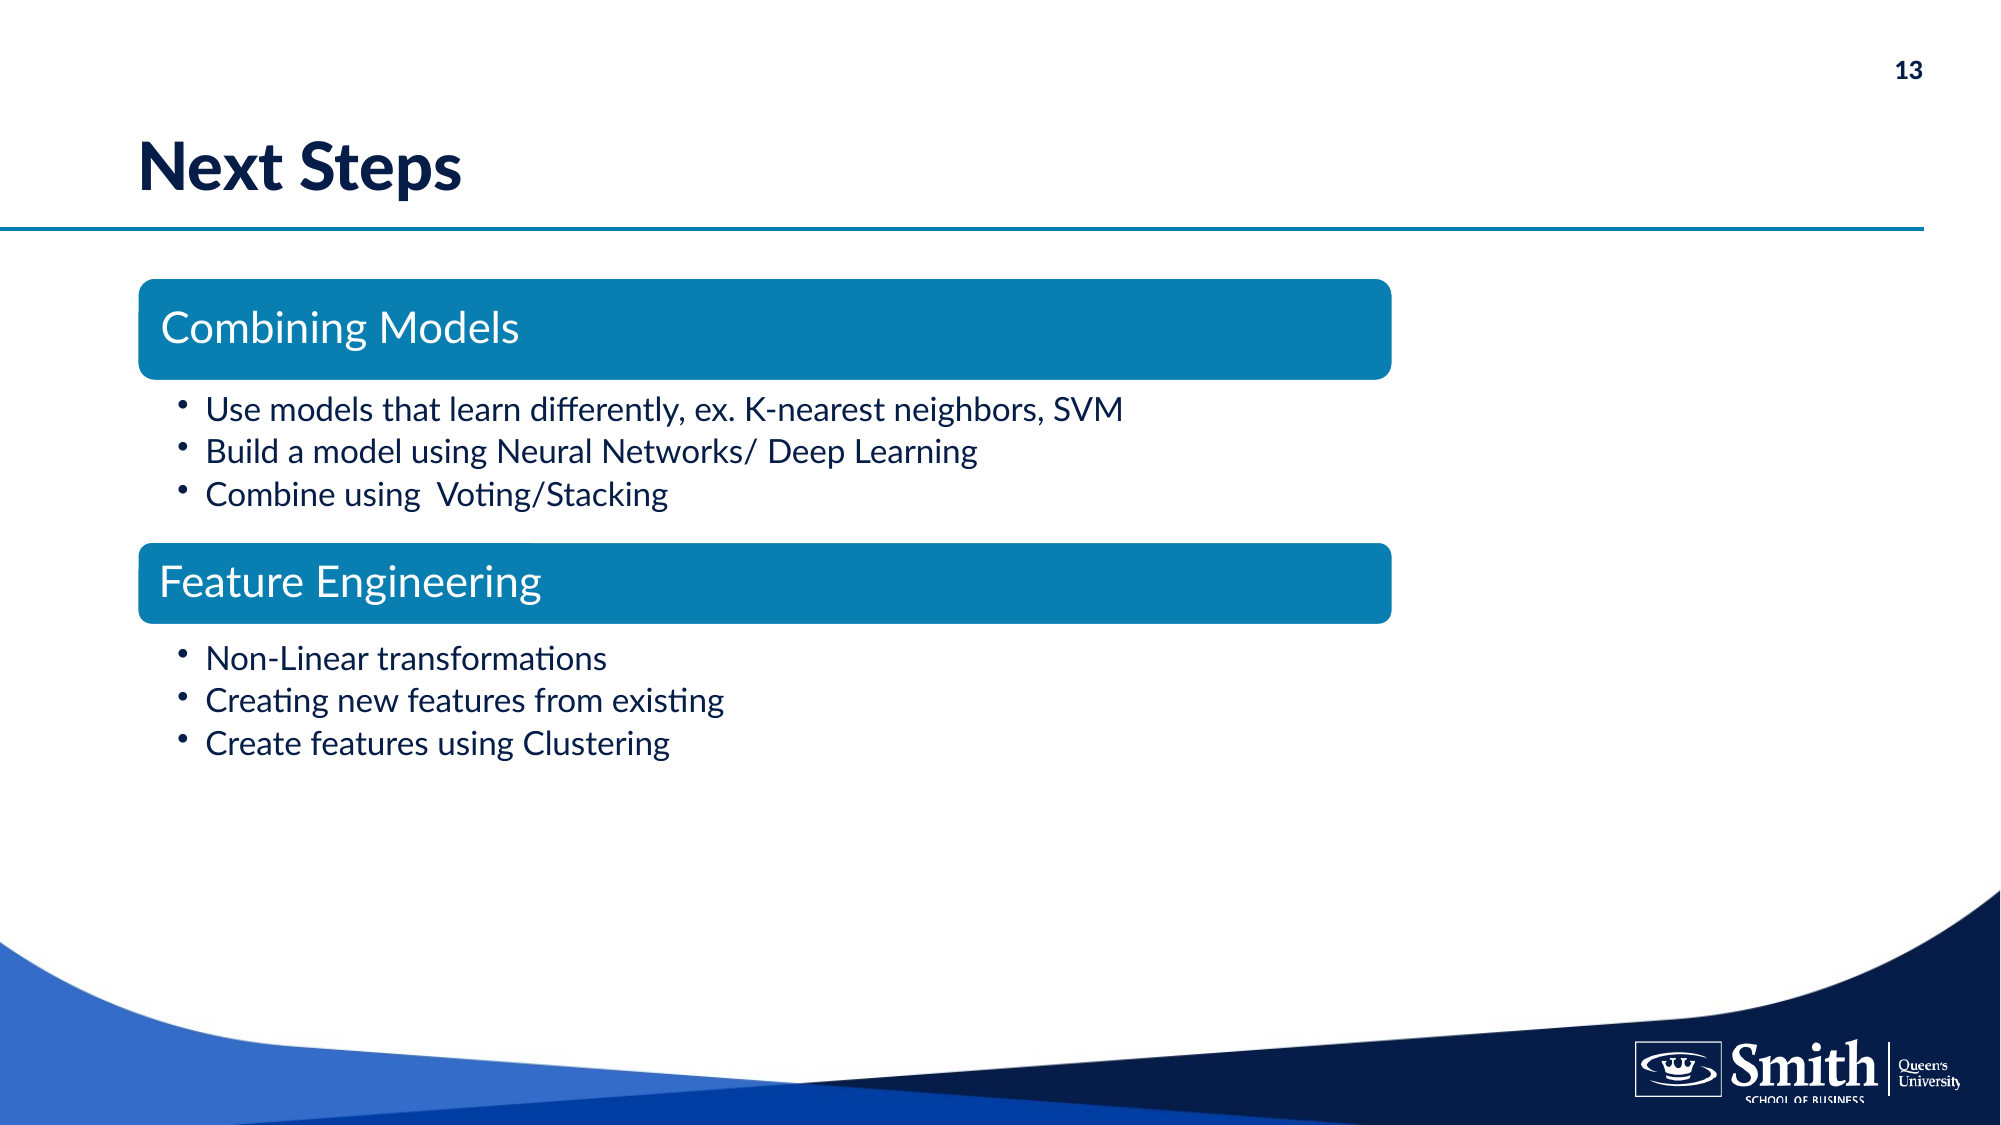

# Next Steps
Combining Models
Use models that learn differently, ex. K-nearest neighbors, SVM
Build a model using Neural Networks/ Deep Learning
Combine using  Voting/Stacking
Feature Engineering
Non-Linear transformations
Creating new features from existing
Create features using Clustering